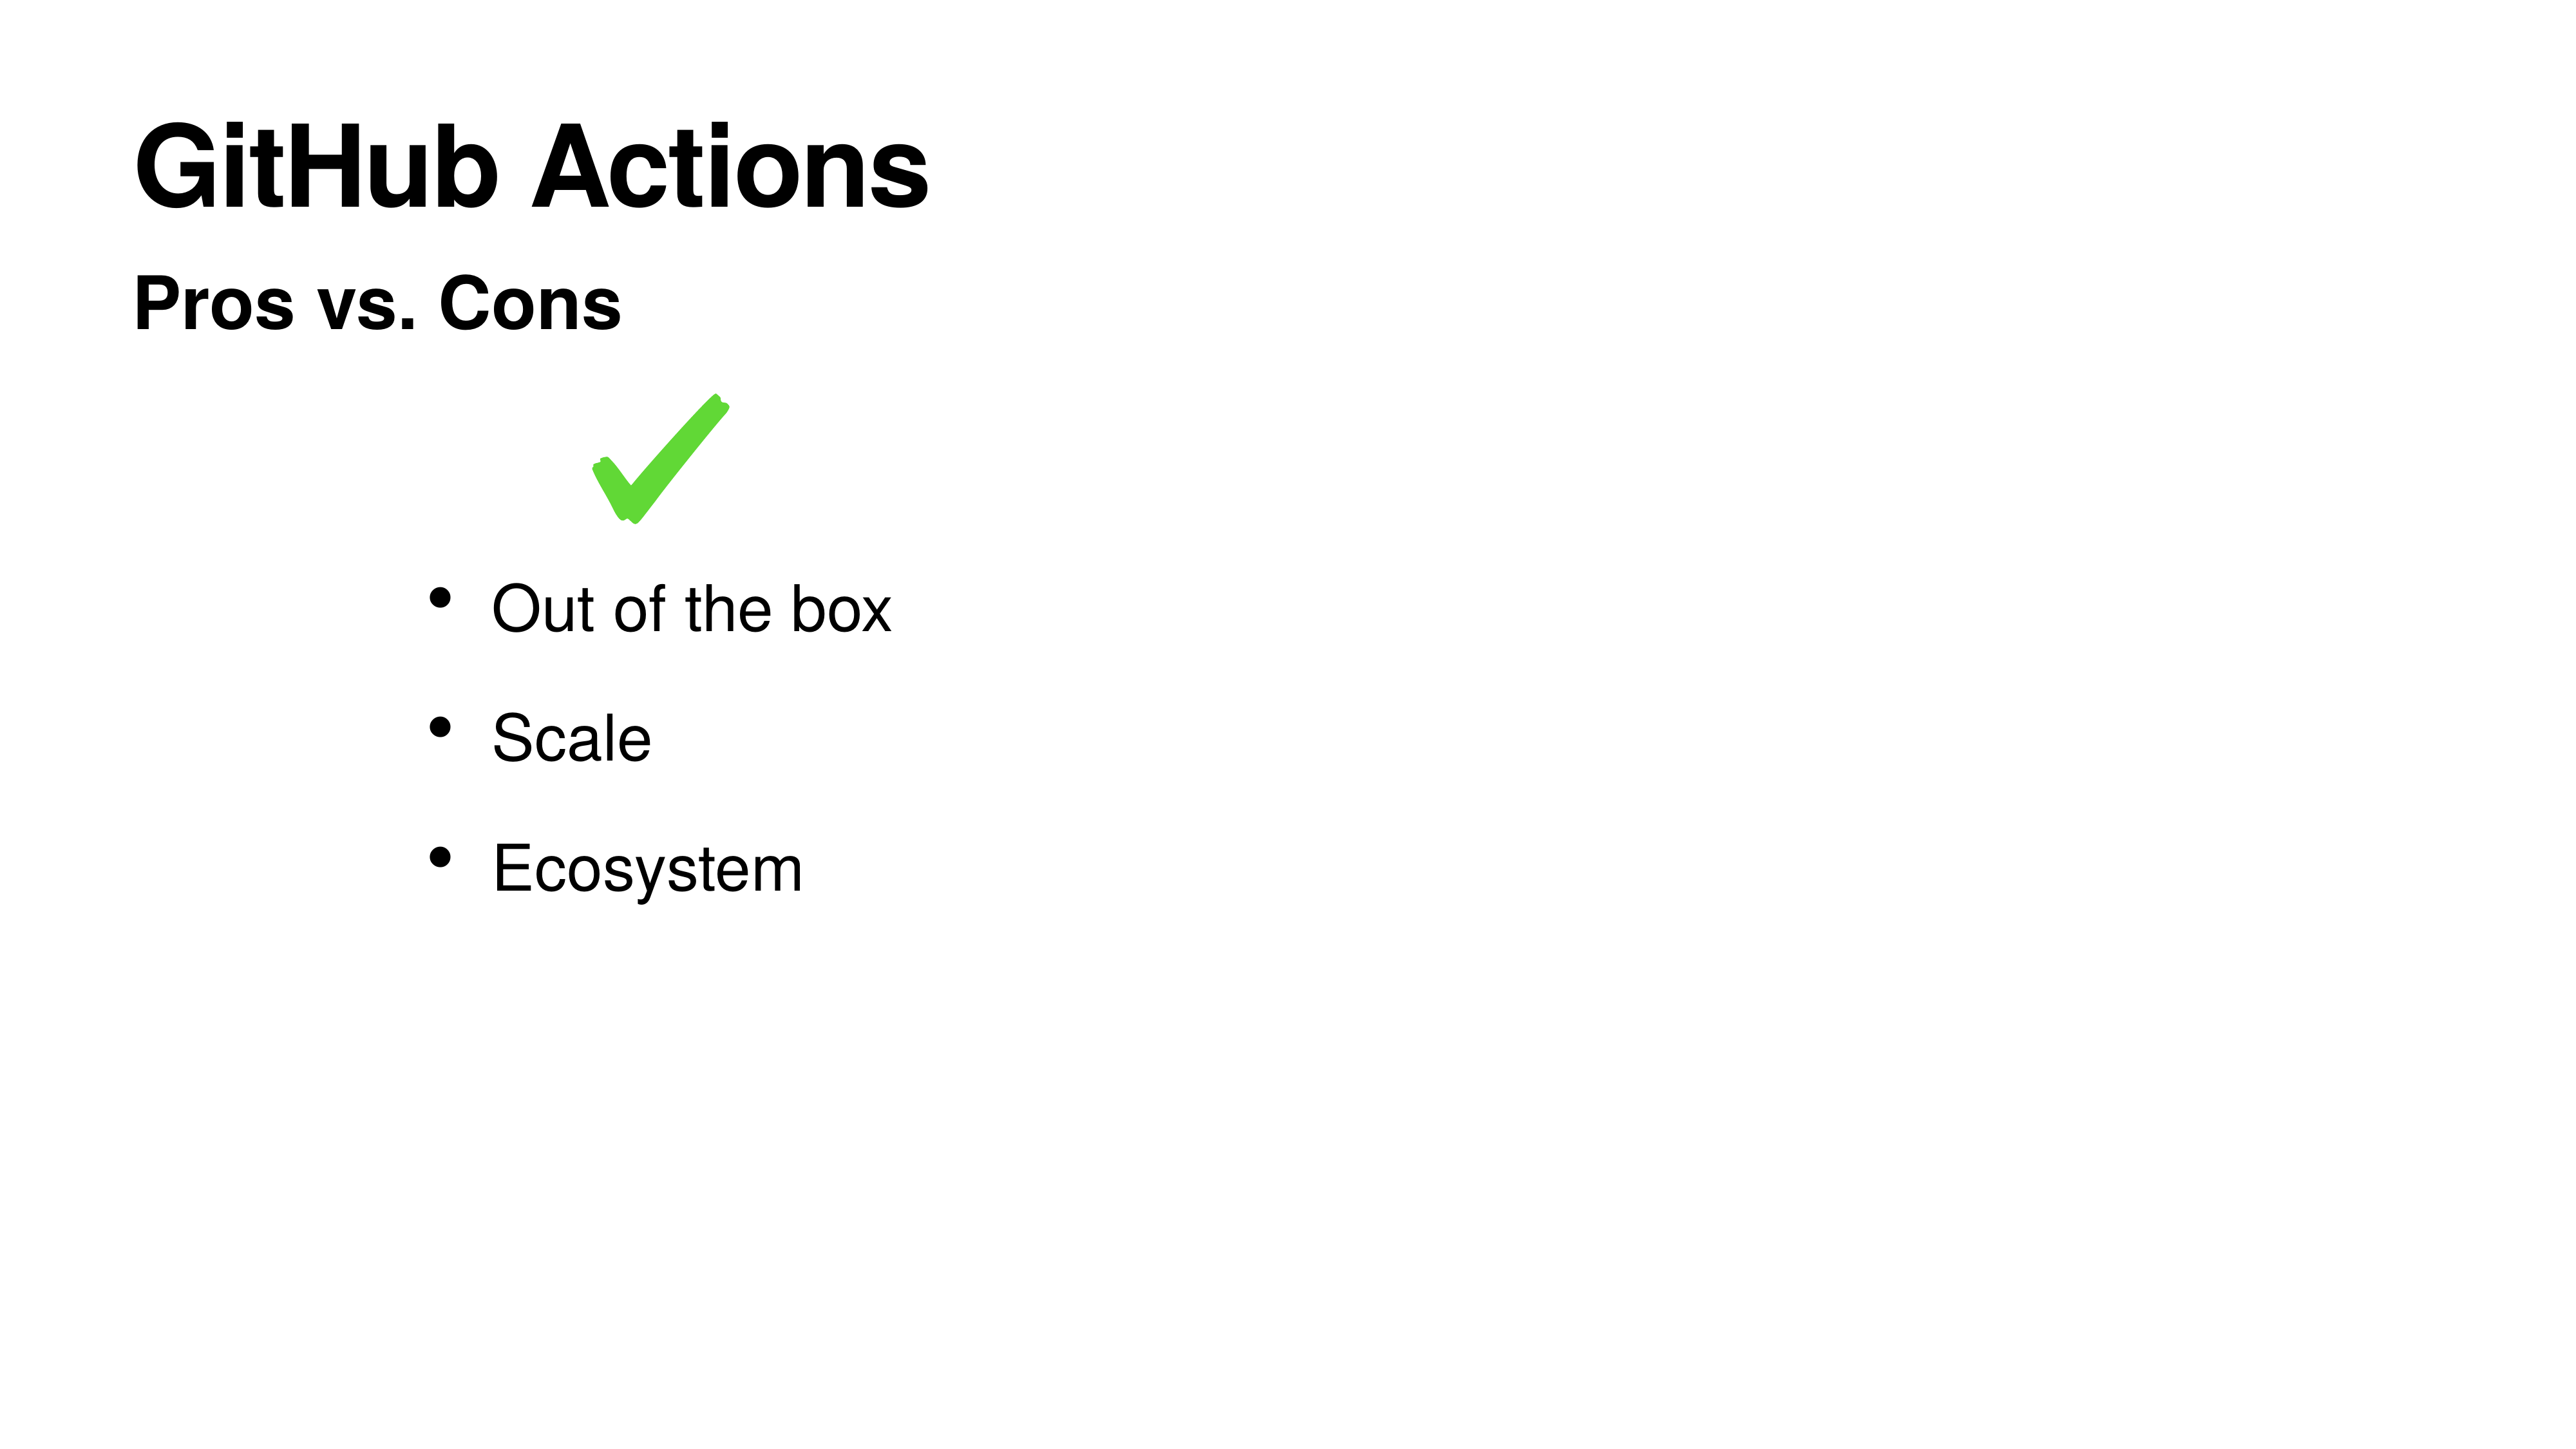

# GitHub Actions
Pros vs. Cons

Out of the box
Scale
Ecosystem